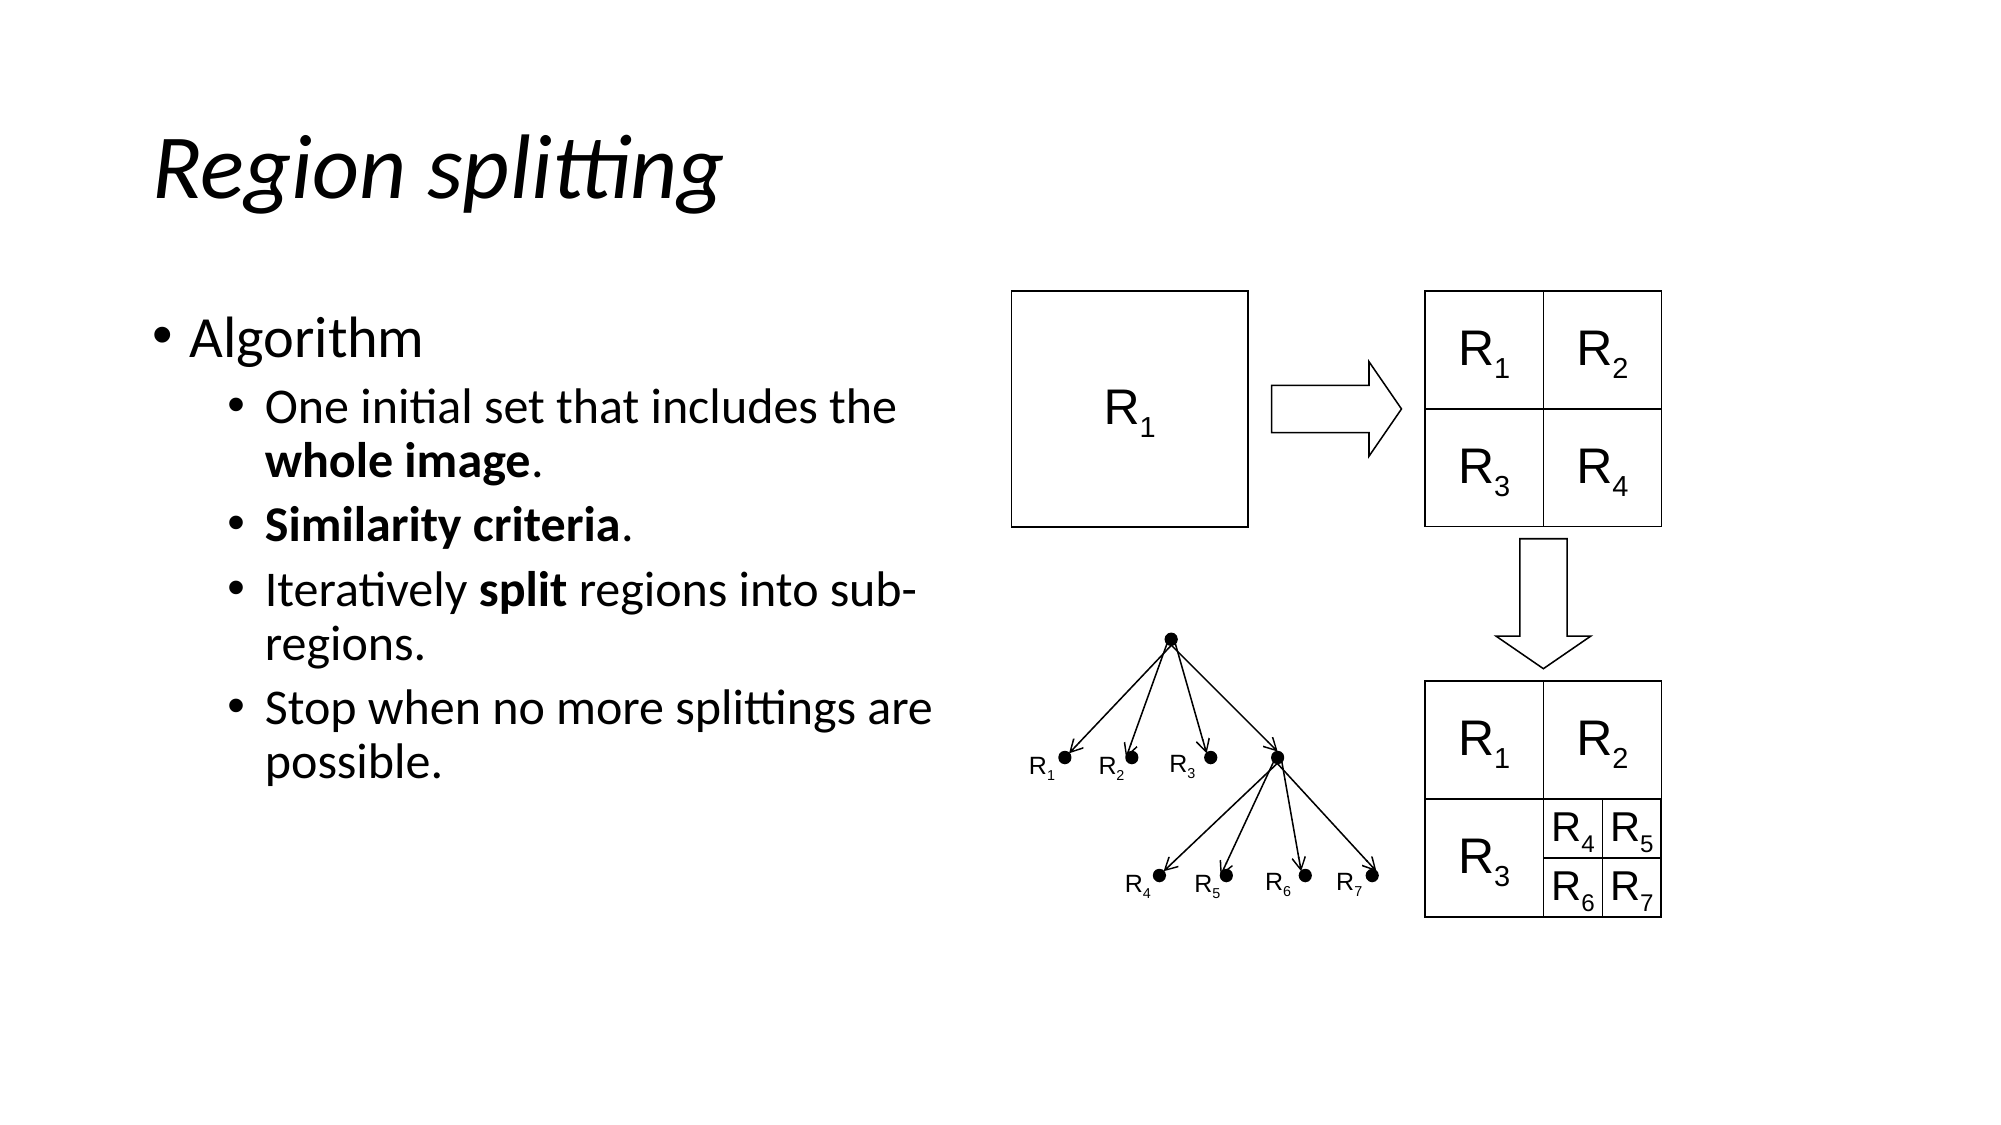

# Region splitting
R1
R1
R2
Algorithm
One initial set that includes the whole image.
Similarity criteria.
Iteratively split regions into sub-regions.
Stop when no more splittings are possible.

R3
R4

R1
R2
R3
R1
R2

R4
R5
R3
R6
R7
R6
R7
R4
R5